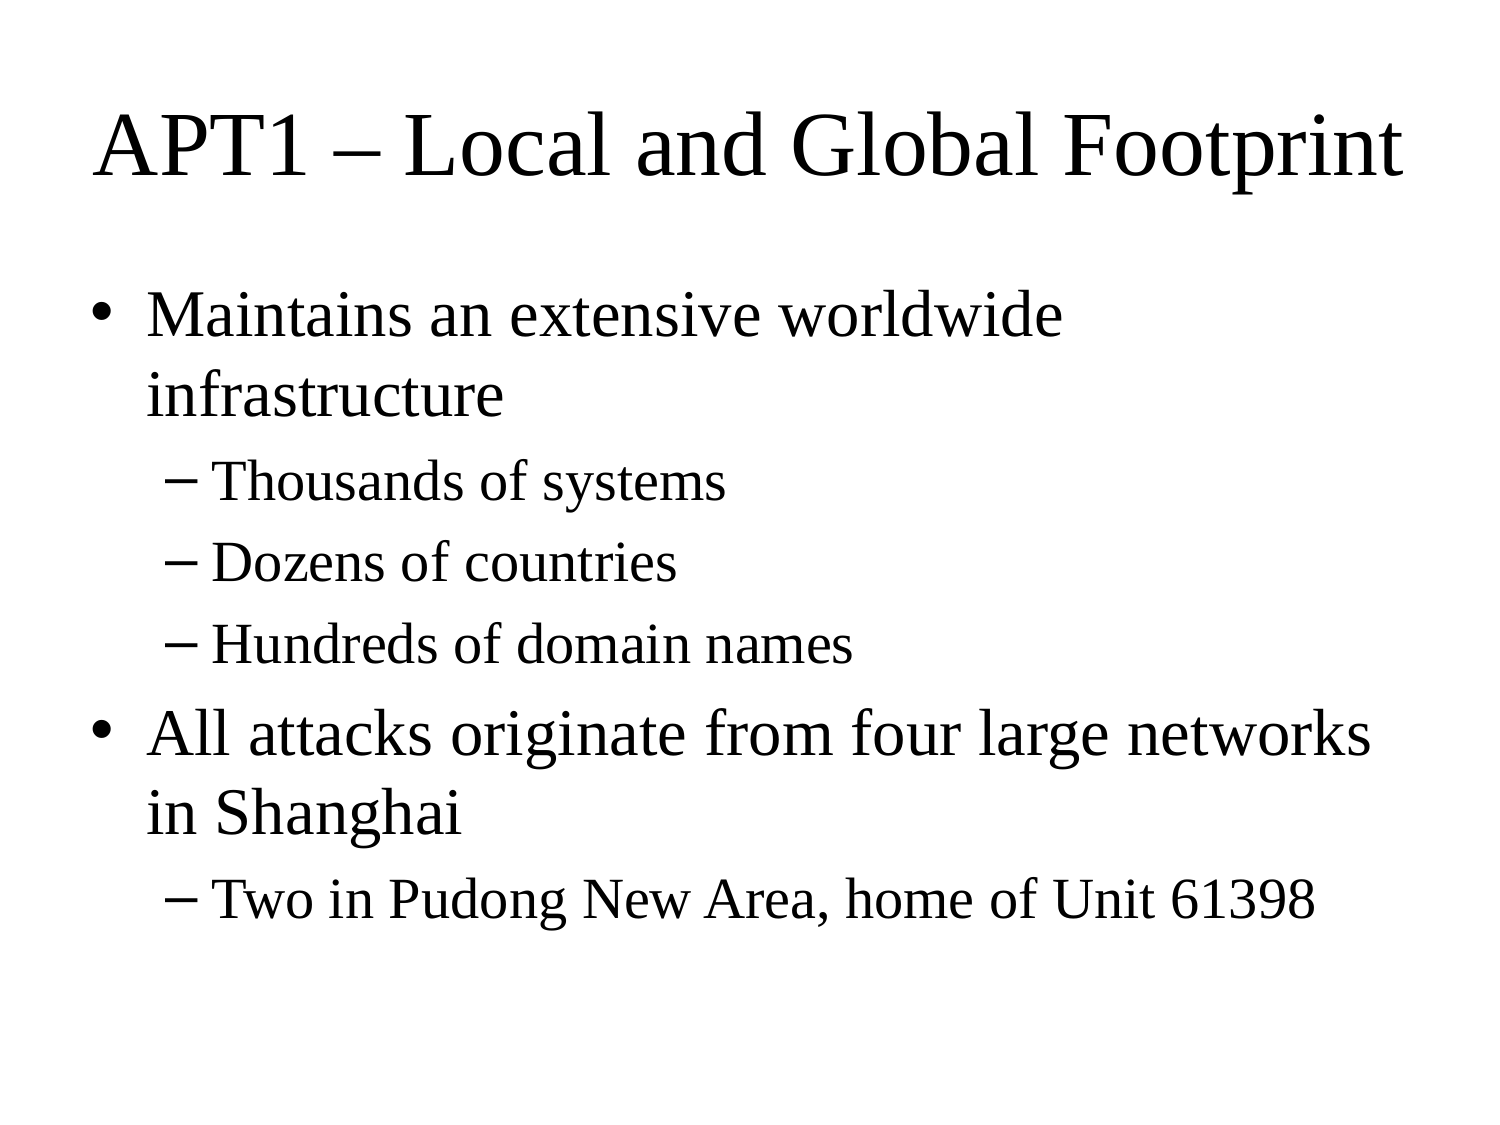

# APT1 – Local and Global Footprint
Maintains an extensive worldwide infrastructure
Thousands of systems
Dozens of countries
Hundreds of domain names
All attacks originate from four large networks in Shanghai
Two in Pudong New Area, home of Unit 61398